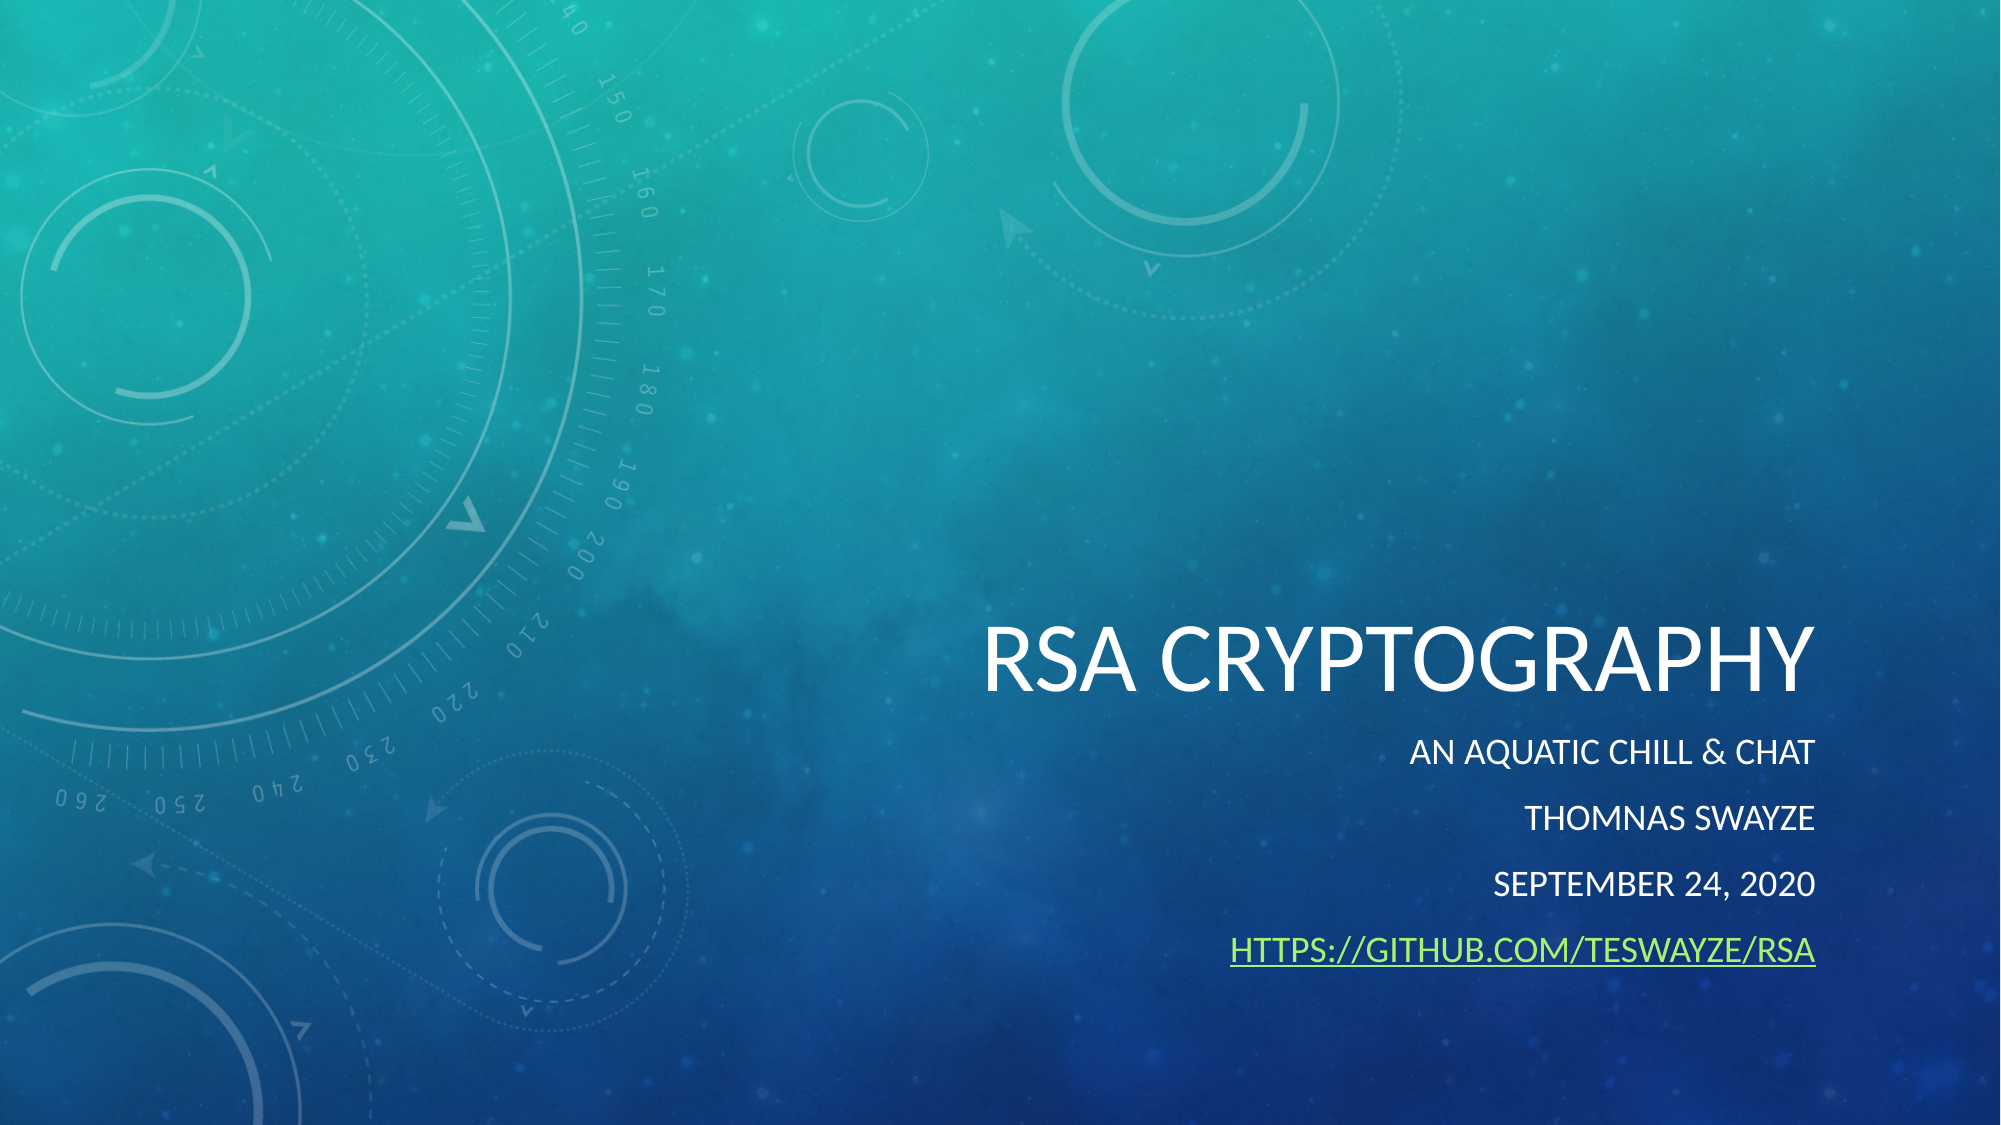

# RSA Cryptography
An Aquatic Chill & Chat
Thomnas Swayze
September 24, 2020
https://github.com/teswayze/rsa